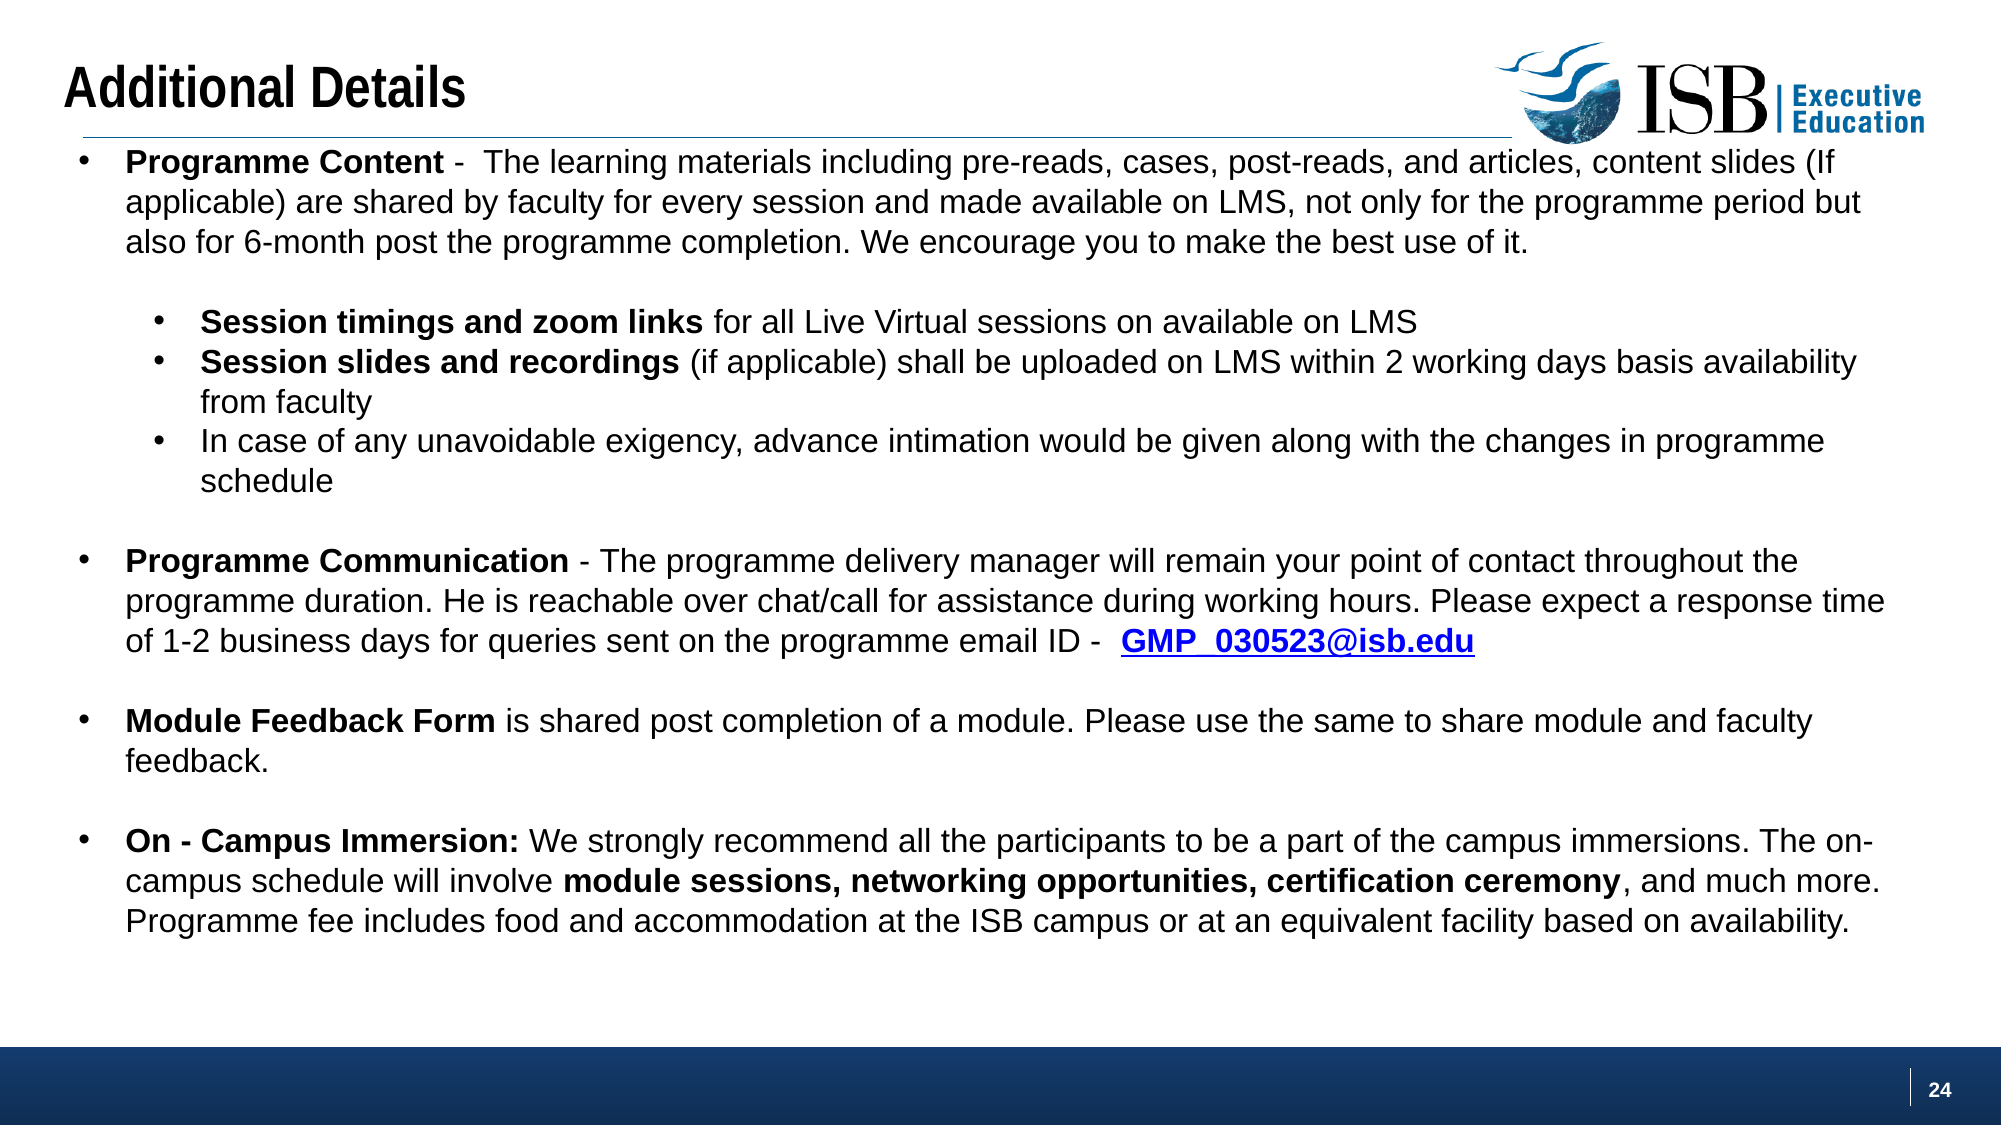

# Additional Details
Programme Content -  The learning materials including pre-reads, cases, post-reads, and articles, content slides (If applicable) are shared by faculty for every session and made available on LMS, not only for the programme period but also for 6-month post the programme completion. We encourage you to make the best use of it.

Session timings and zoom links for all Live Virtual sessions on available on LMS
Session slides and recordings (if applicable) shall be uploaded on LMS within 2 working days basis availability from faculty
In case of any unavoidable exigency, advance intimation would be given along with the changes in programme schedule

Programme Communication - The programme delivery manager will remain your point of contact throughout the programme duration. He is reachable over chat/call for assistance during working hours. Please expect a response time of 1-2 business days for queries sent on the programme email ID -  GMP_030523@isb.edu

Module Feedback Form is shared post completion of a module. Please use the same to share module and faculty feedback.

On - Campus Immersion: We strongly recommend all the participants to be a part of the campus immersions. The on-campus schedule will involve module sessions, networking opportunities, certification ceremony, and much more. Programme fee includes food and accommodation at the ISB campus or at an equivalent facility based on availability.

24